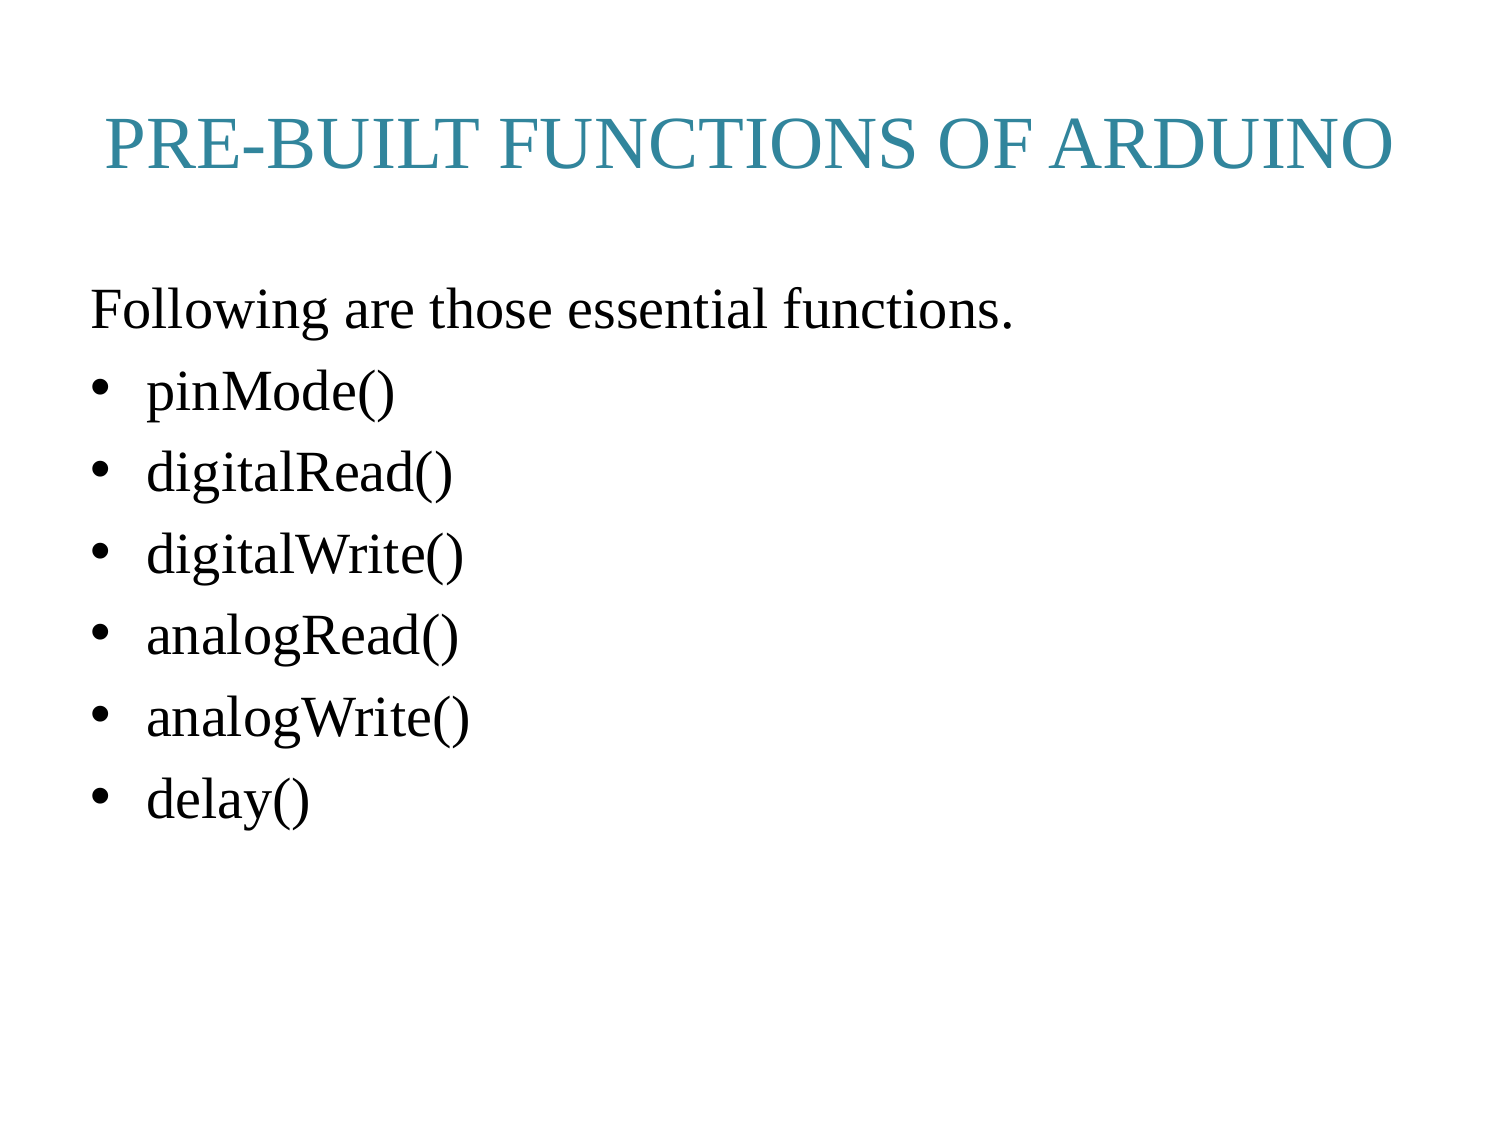

# PRE-BUILT FUNCTIONS OF ARDUINO
Following are those essential functions.
pinMode()
digitalRead()
digitalWrite()
analogRead()
analogWrite()
delay()